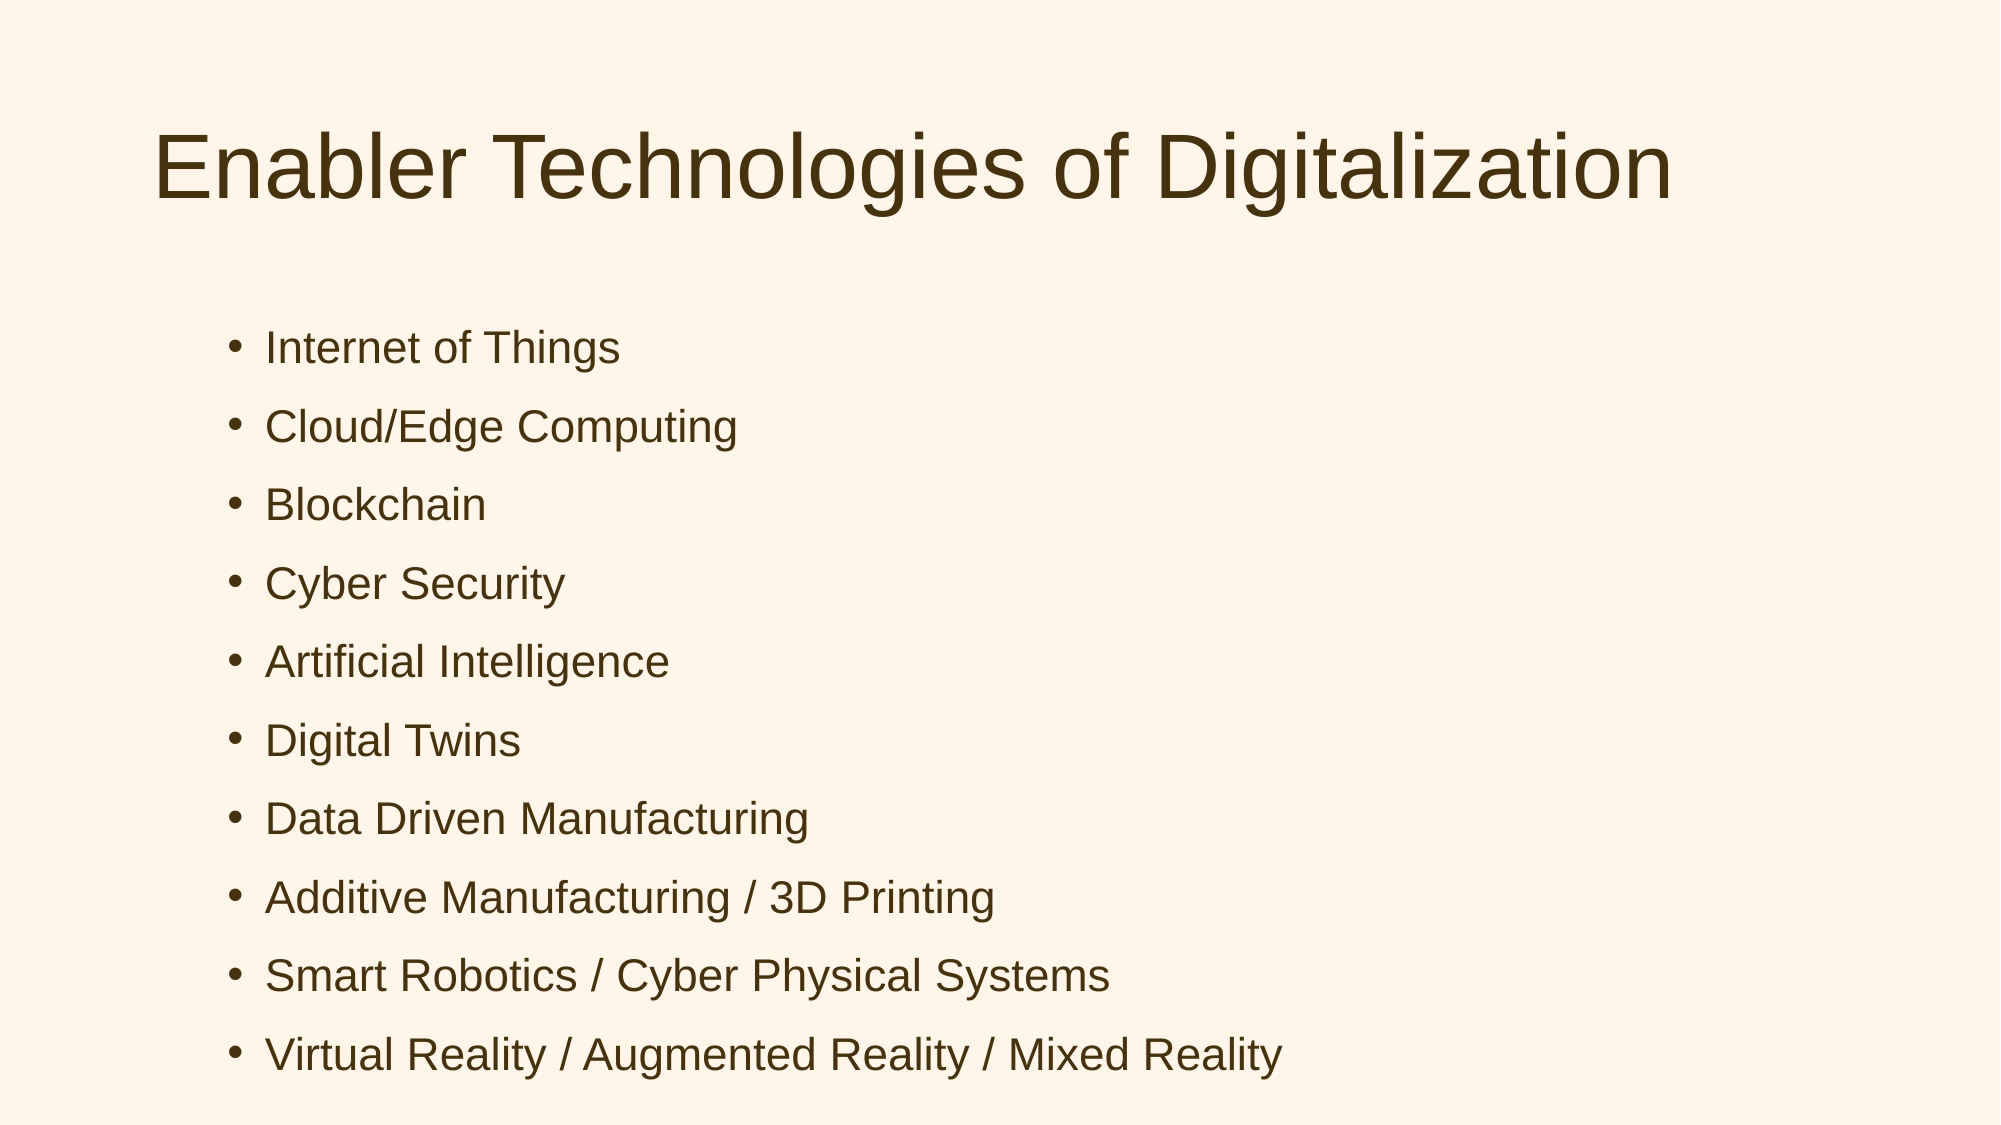

# Enabler Technologies of Digitalization
Internet of Things
Cloud/Edge Computing
Blockchain
Cyber Security
Artificial Intelligence
Digital Twins
Data Driven Manufacturing
Additive Manufacturing / 3D Printing
Smart Robotics / Cyber Physical Systems
Virtual Reality / Augmented Reality / Mixed Reality